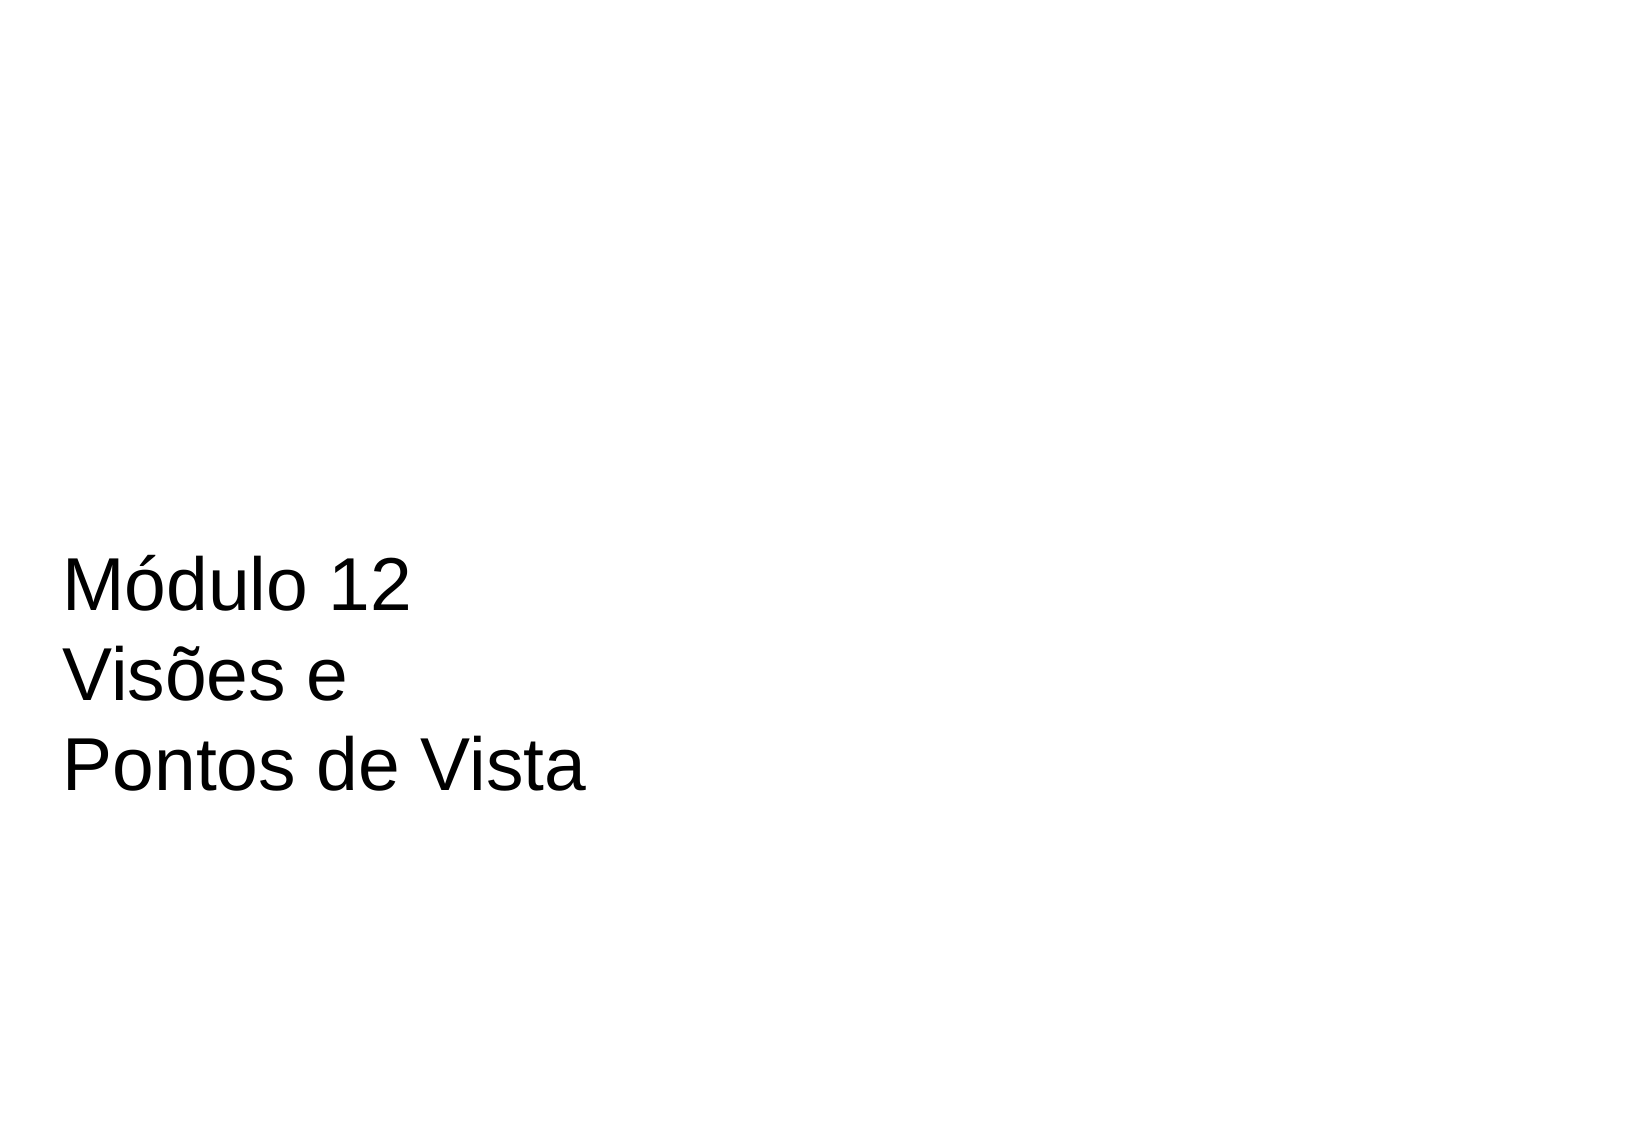

Módulo 12  Visões e  Pontos de Vista